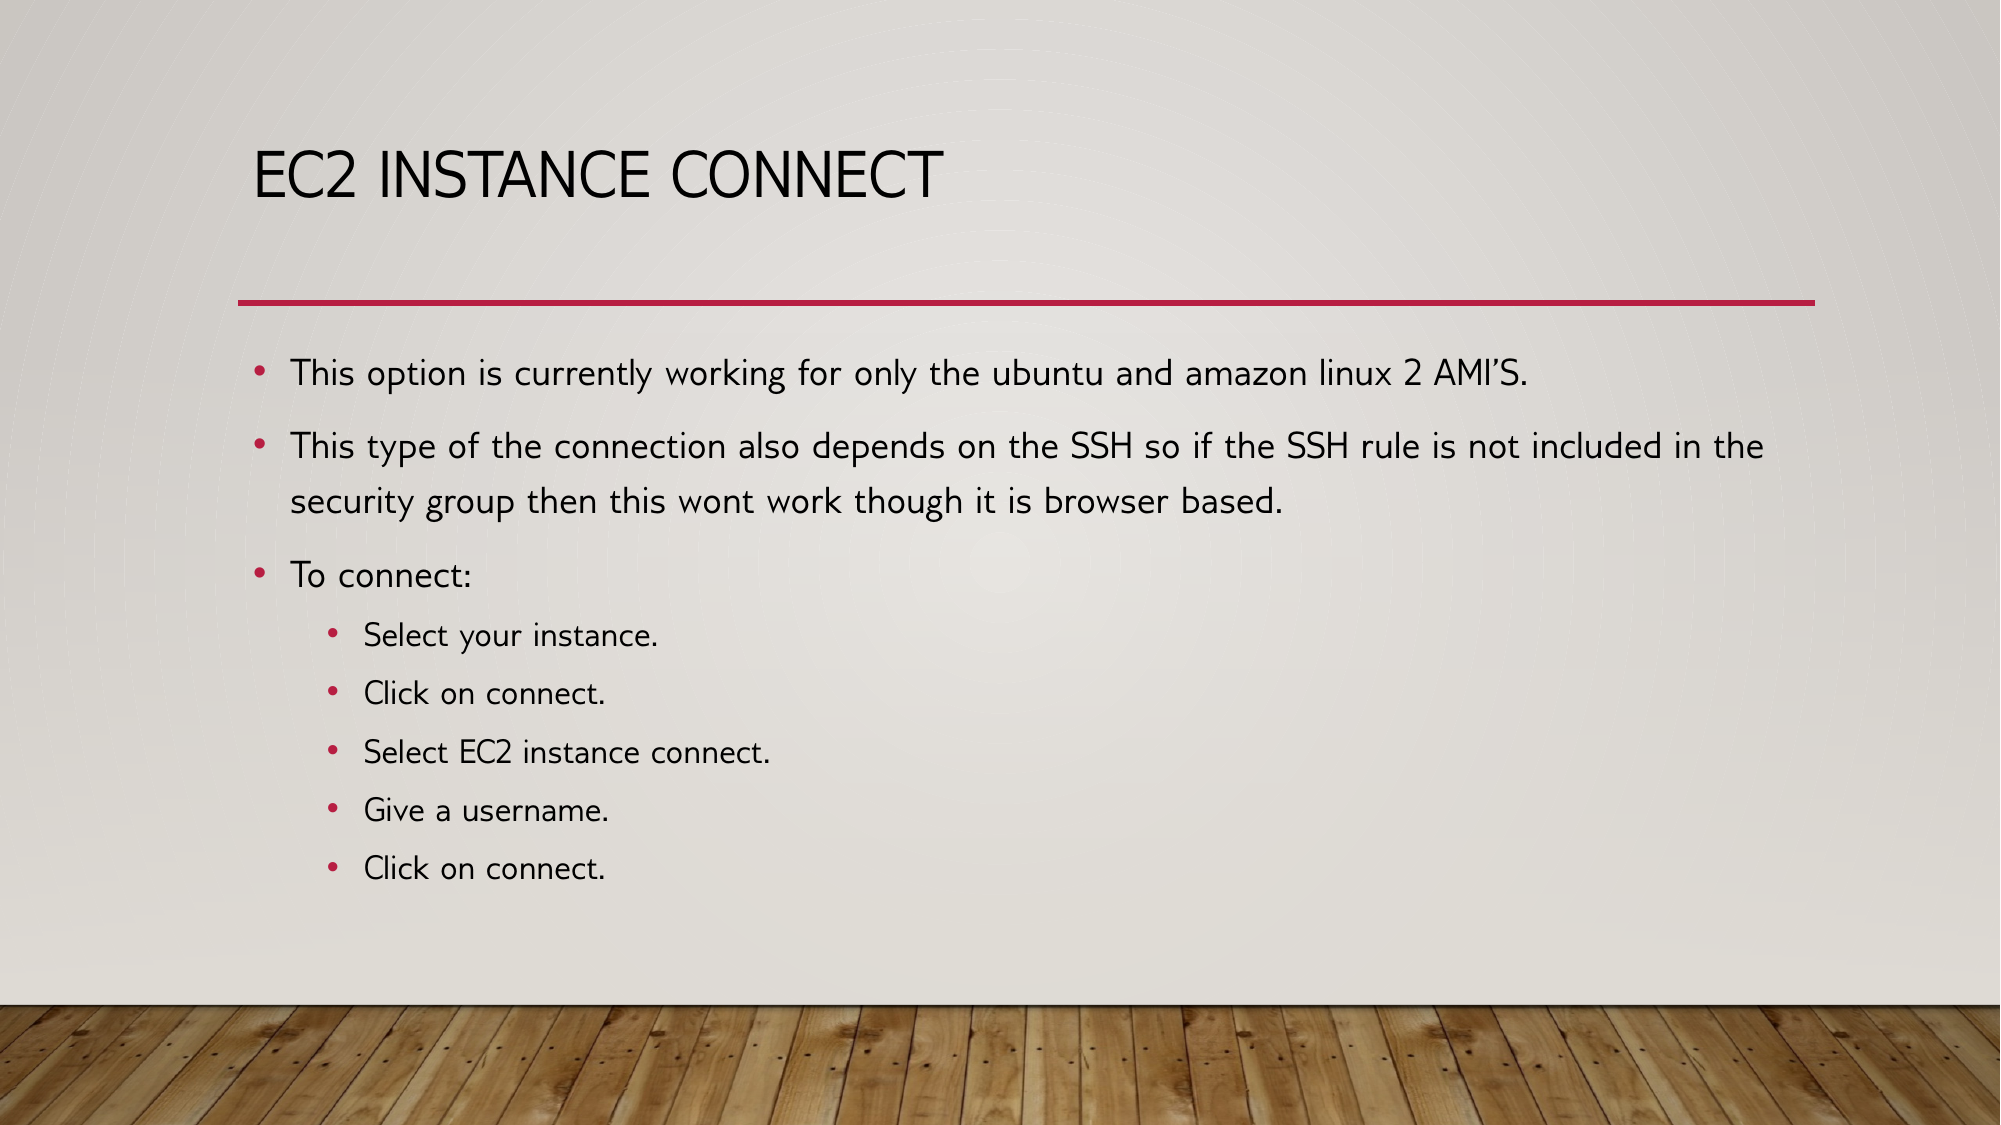

# Ec2 instance connect
This option is currently working for only the ubuntu and amazon linux 2 AMI’S.
This type of the connection also depends on the SSH so if the SSH rule is not included in the security group then this wont work though it is browser based.
To connect:
Select your instance.
Click on connect.
Select EC2 instance connect.
Give a username.
Click on connect.